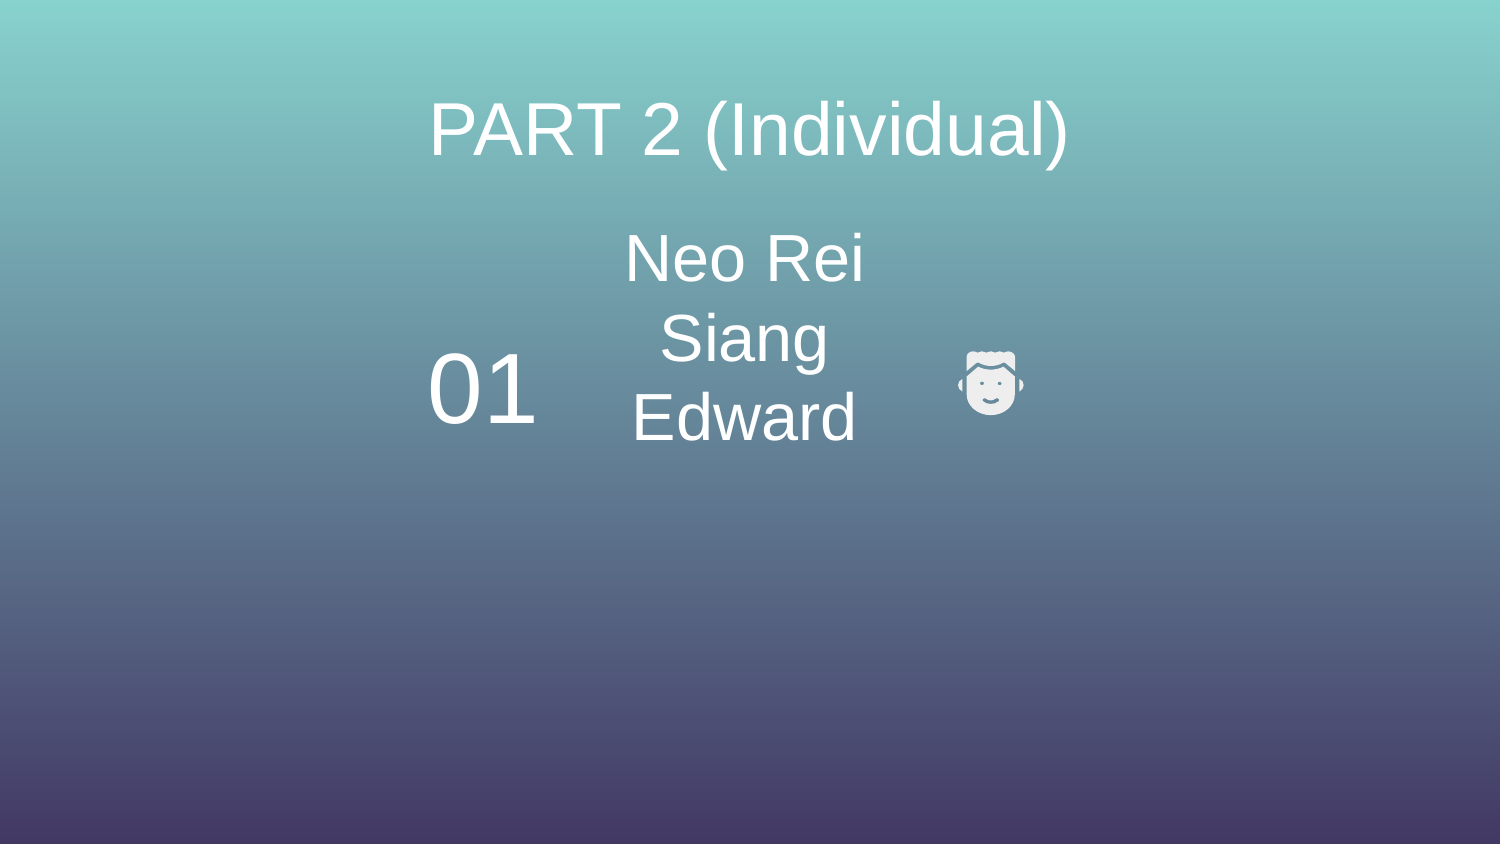

PART 2 (Individual)
01

Neo Rei Siang Edward